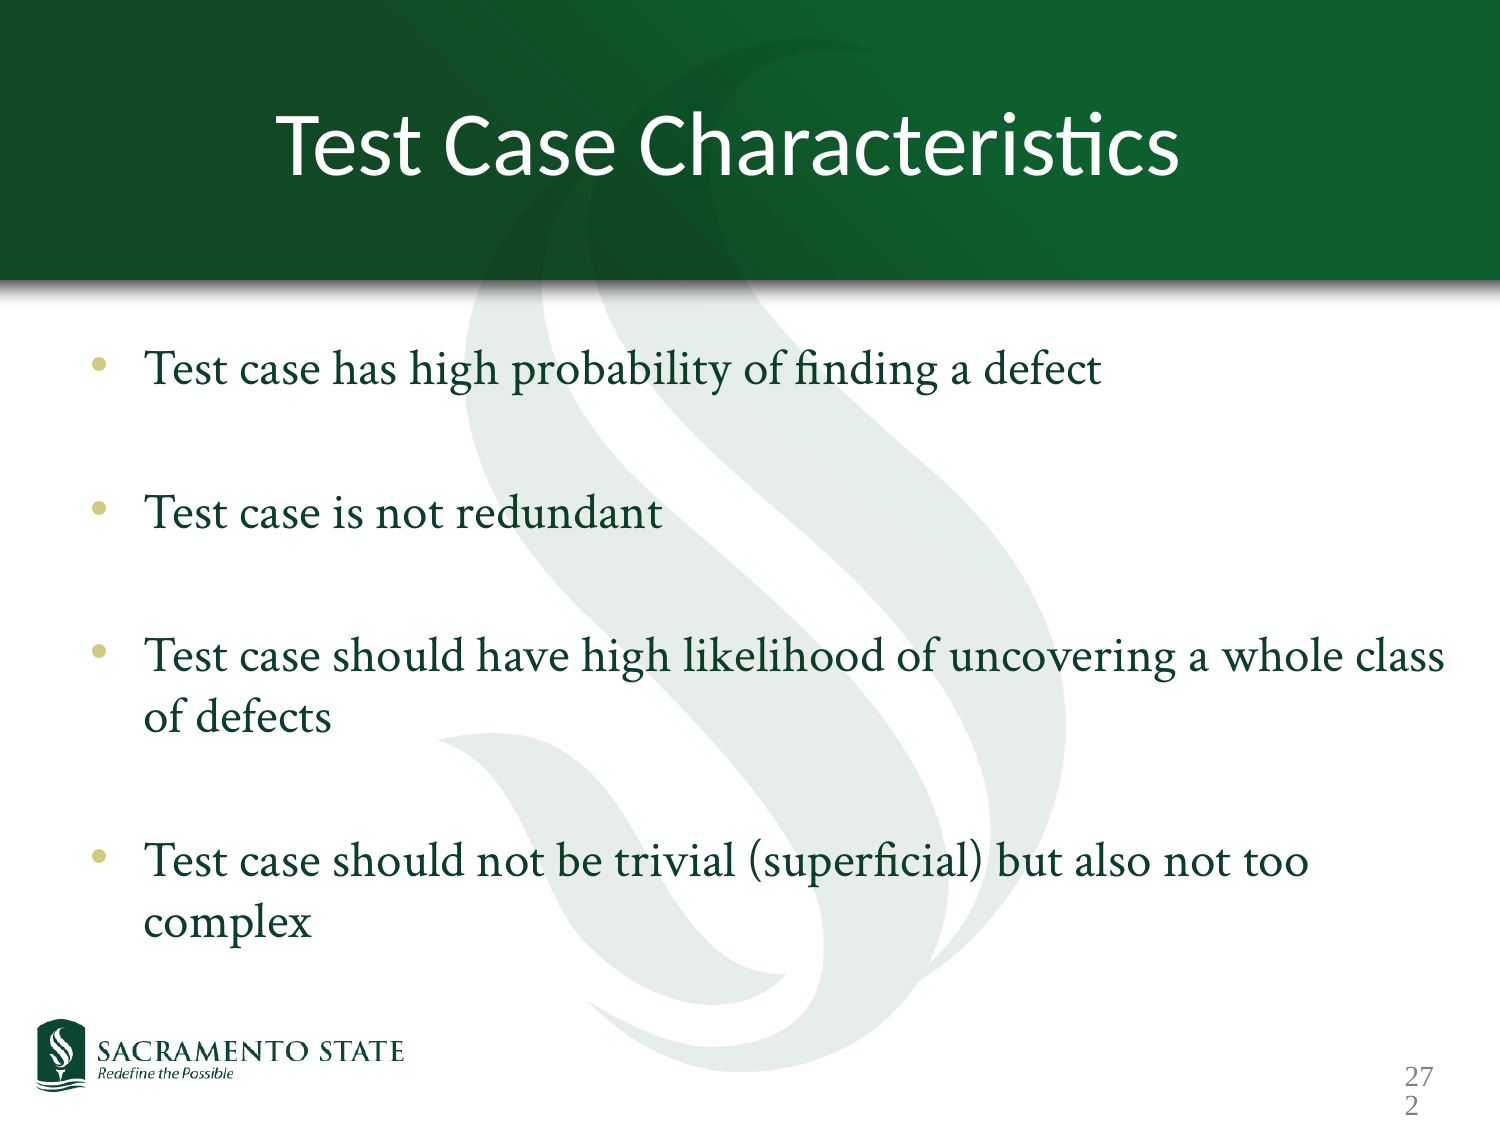

# Test Case Characteristics
Test case has high probability of finding a defect

Test case is not redundant

Test case should have high likelihood of uncovering a whole class of defects

Test case should not be trivial (superficial) but also not too complex

272